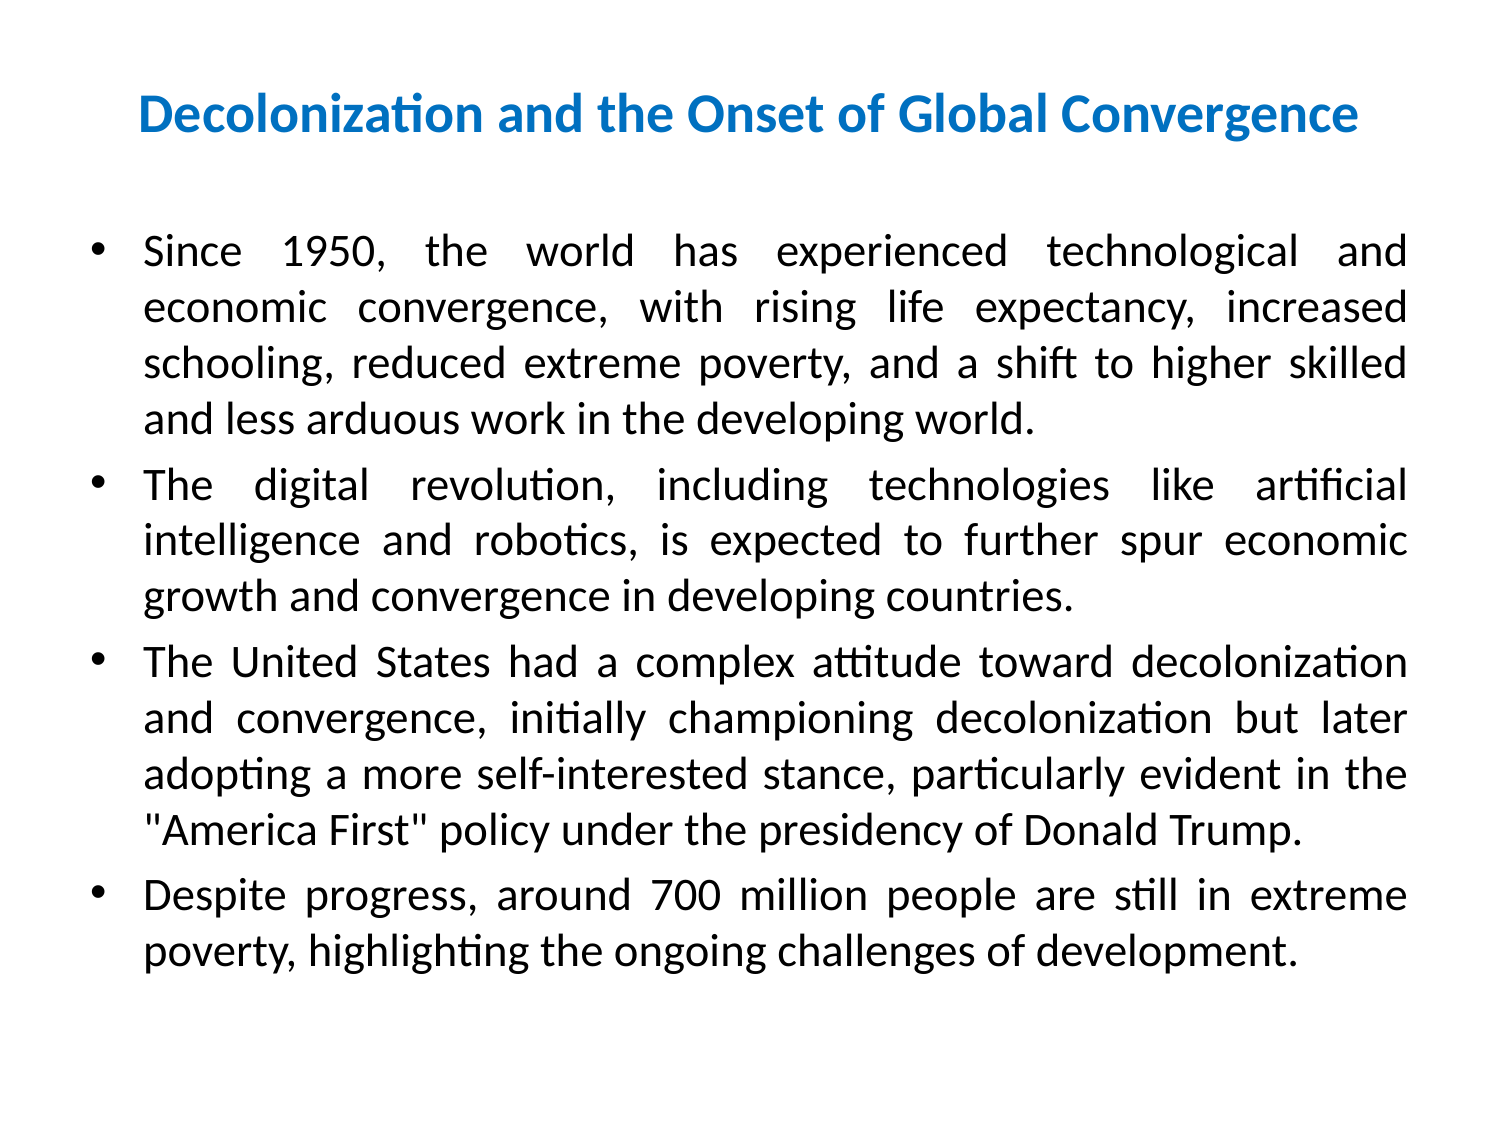

# Decolonization and the Onset of Global Convergence
Since 1950, the world has experienced technological and economic convergence, with rising life expectancy, increased schooling, reduced extreme poverty, and a shift to higher skilled and less arduous work in the developing world.
The digital revolution, including technologies like artificial intelligence and robotics, is expected to further spur economic growth and convergence in developing countries.
The United States had a complex attitude toward decolonization and convergence, initially championing decolonization but later adopting a more self-interested stance, particularly evident in the "America First" policy under the presidency of Donald Trump.
Despite progress, around 700 million people are still in extreme poverty, highlighting the ongoing challenges of development.